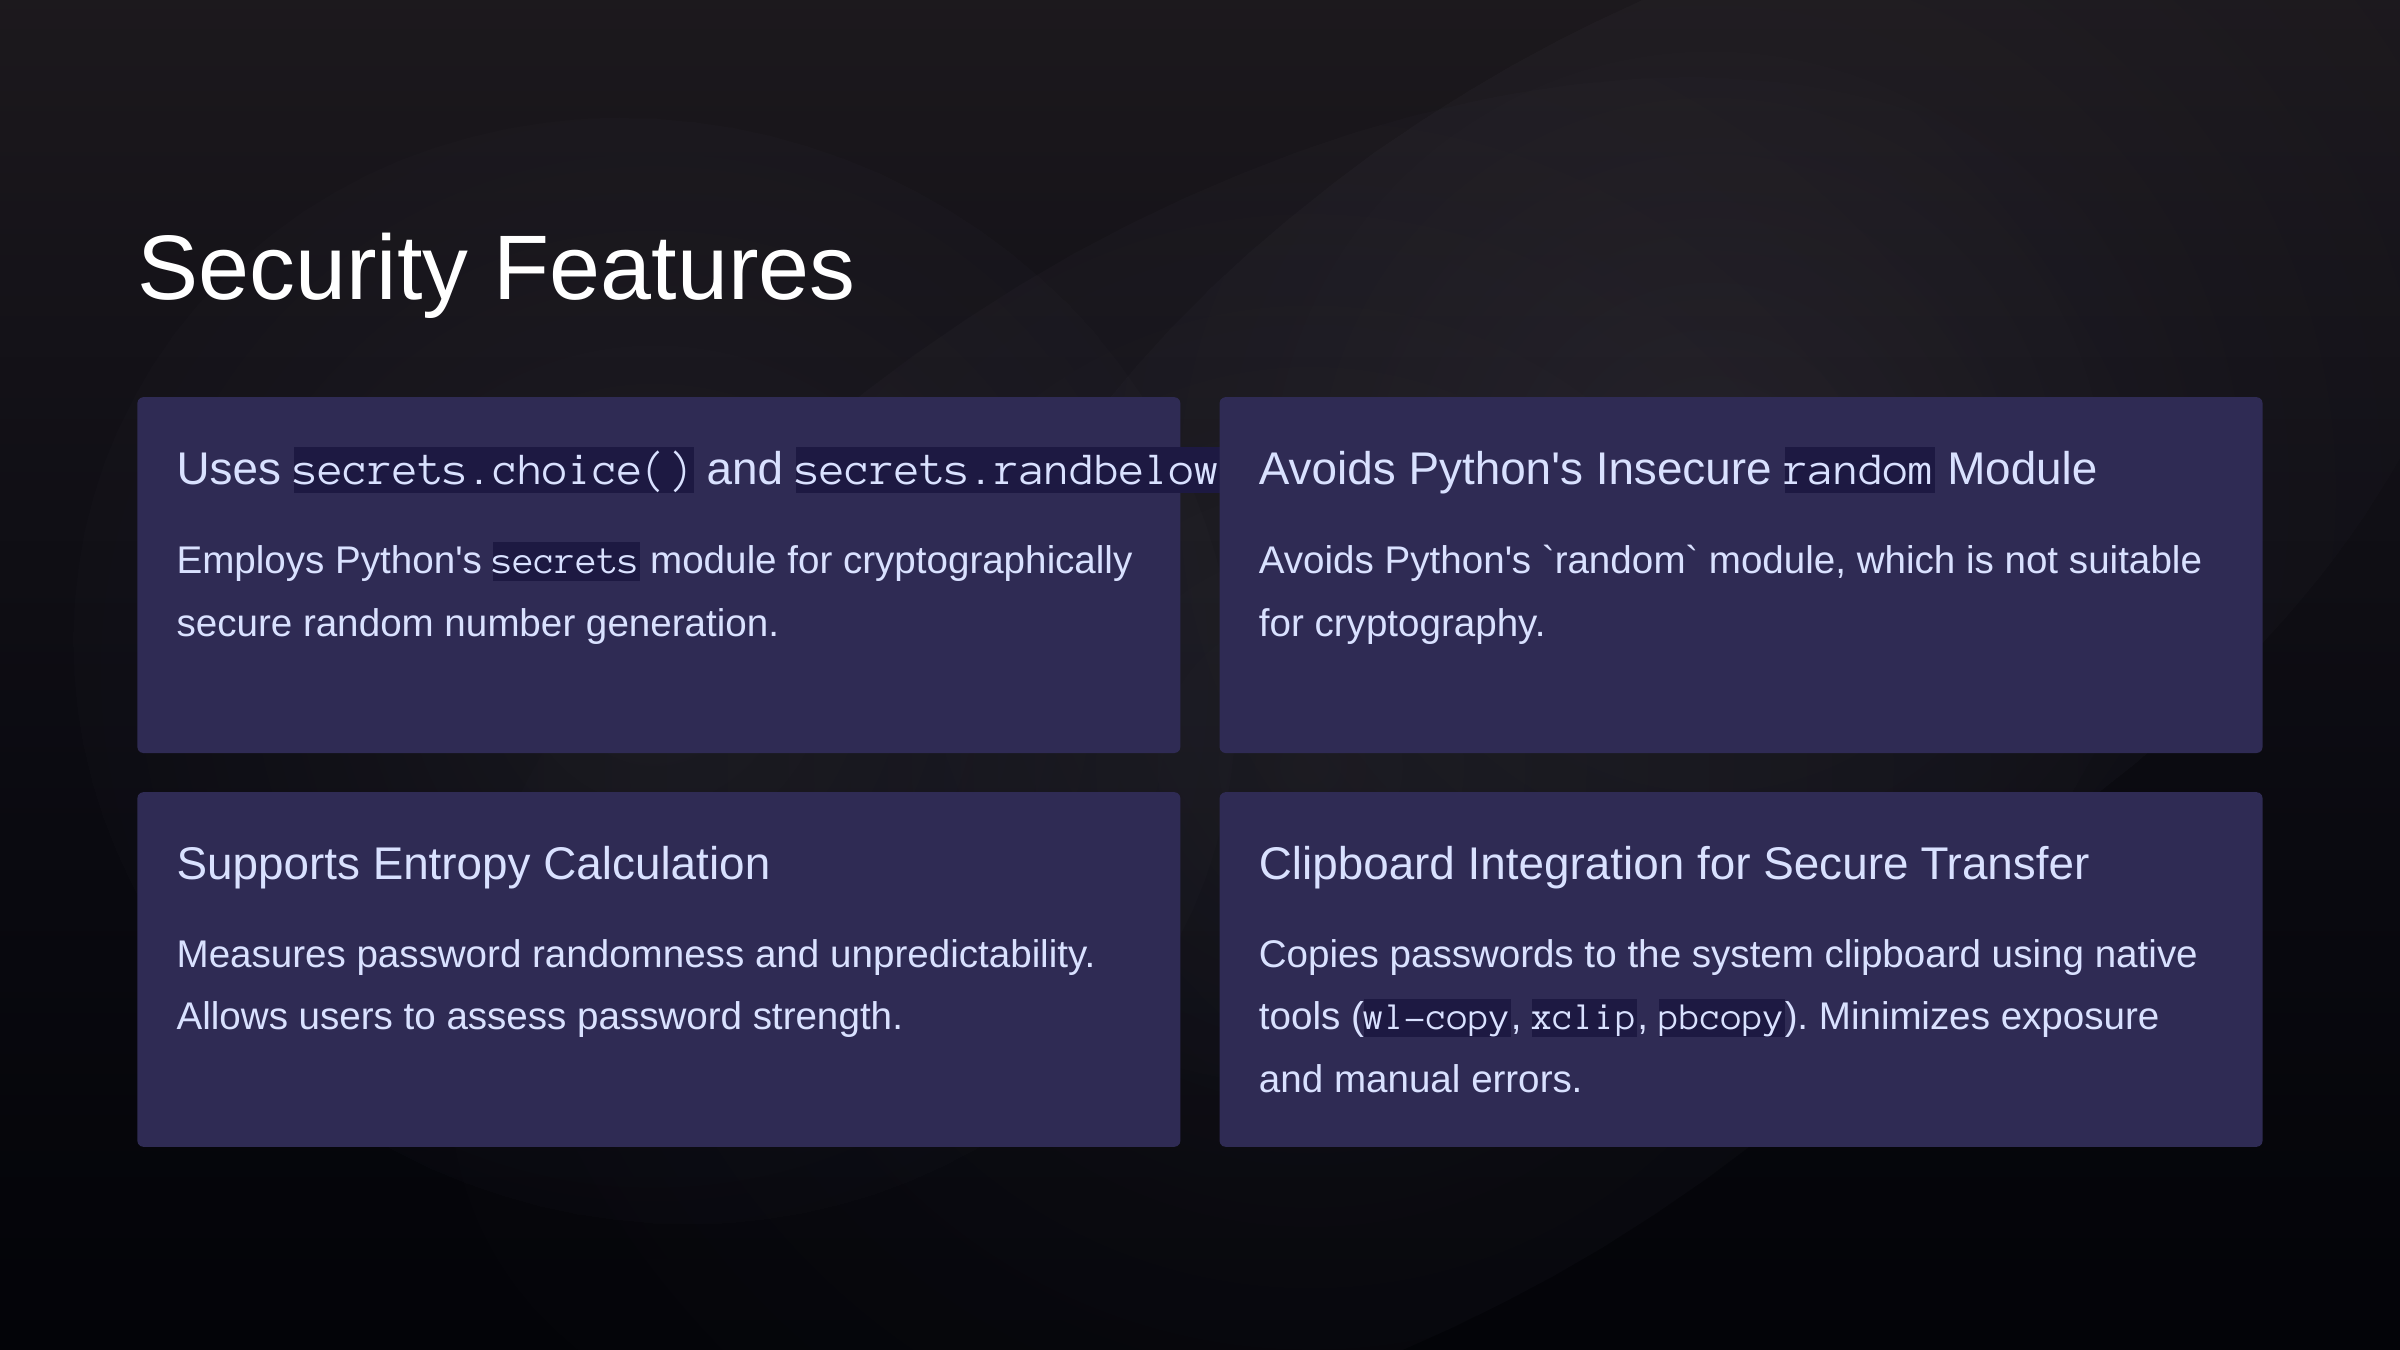

Security Features

Uses secrets.choice() and secrets.randbelow()
Avoids Python's Insecure random Module
Employs Python's secrets module for cryptographically secure random number generation.
Avoids Python's `random` module, which is not suitable for cryptography.

Supports Entropy Calculation
Clipboard Integration for Secure Transfer
Measures password randomness and unpredictability. Allows users to assess password strength.
Copies passwords to the system clipboard using native tools (wl-copy, xclip, pbcopy). Minimizes exposure and manual errors.